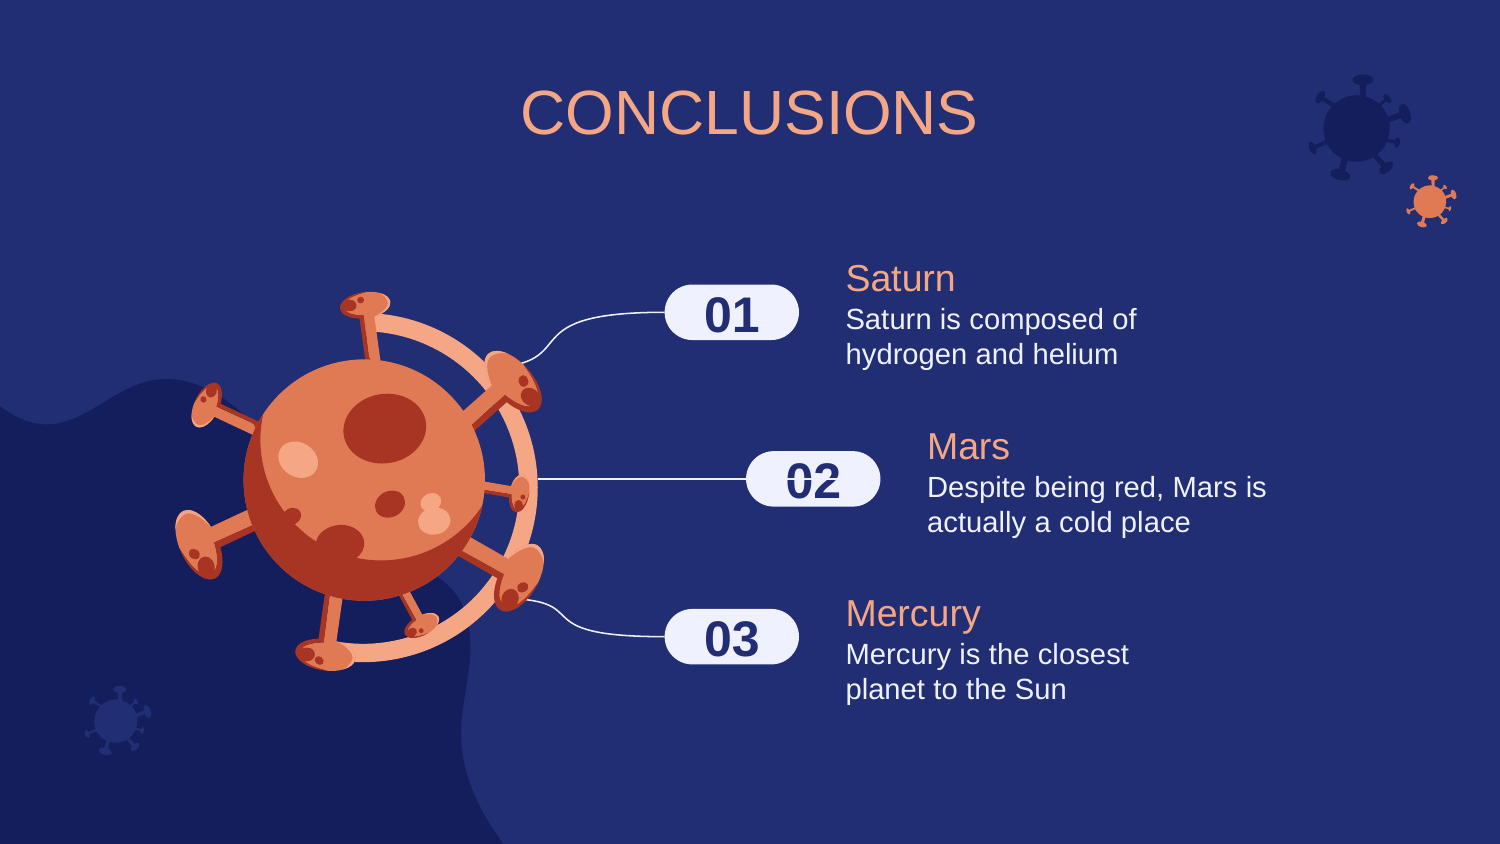

# CONCLUSIONS
Saturn
01

Saturn is composed of hydrogen and helium

Mars
02

Despite being red, Mars is actually a cold place
Mercury
03

Mercury is the closest planet to the Sun